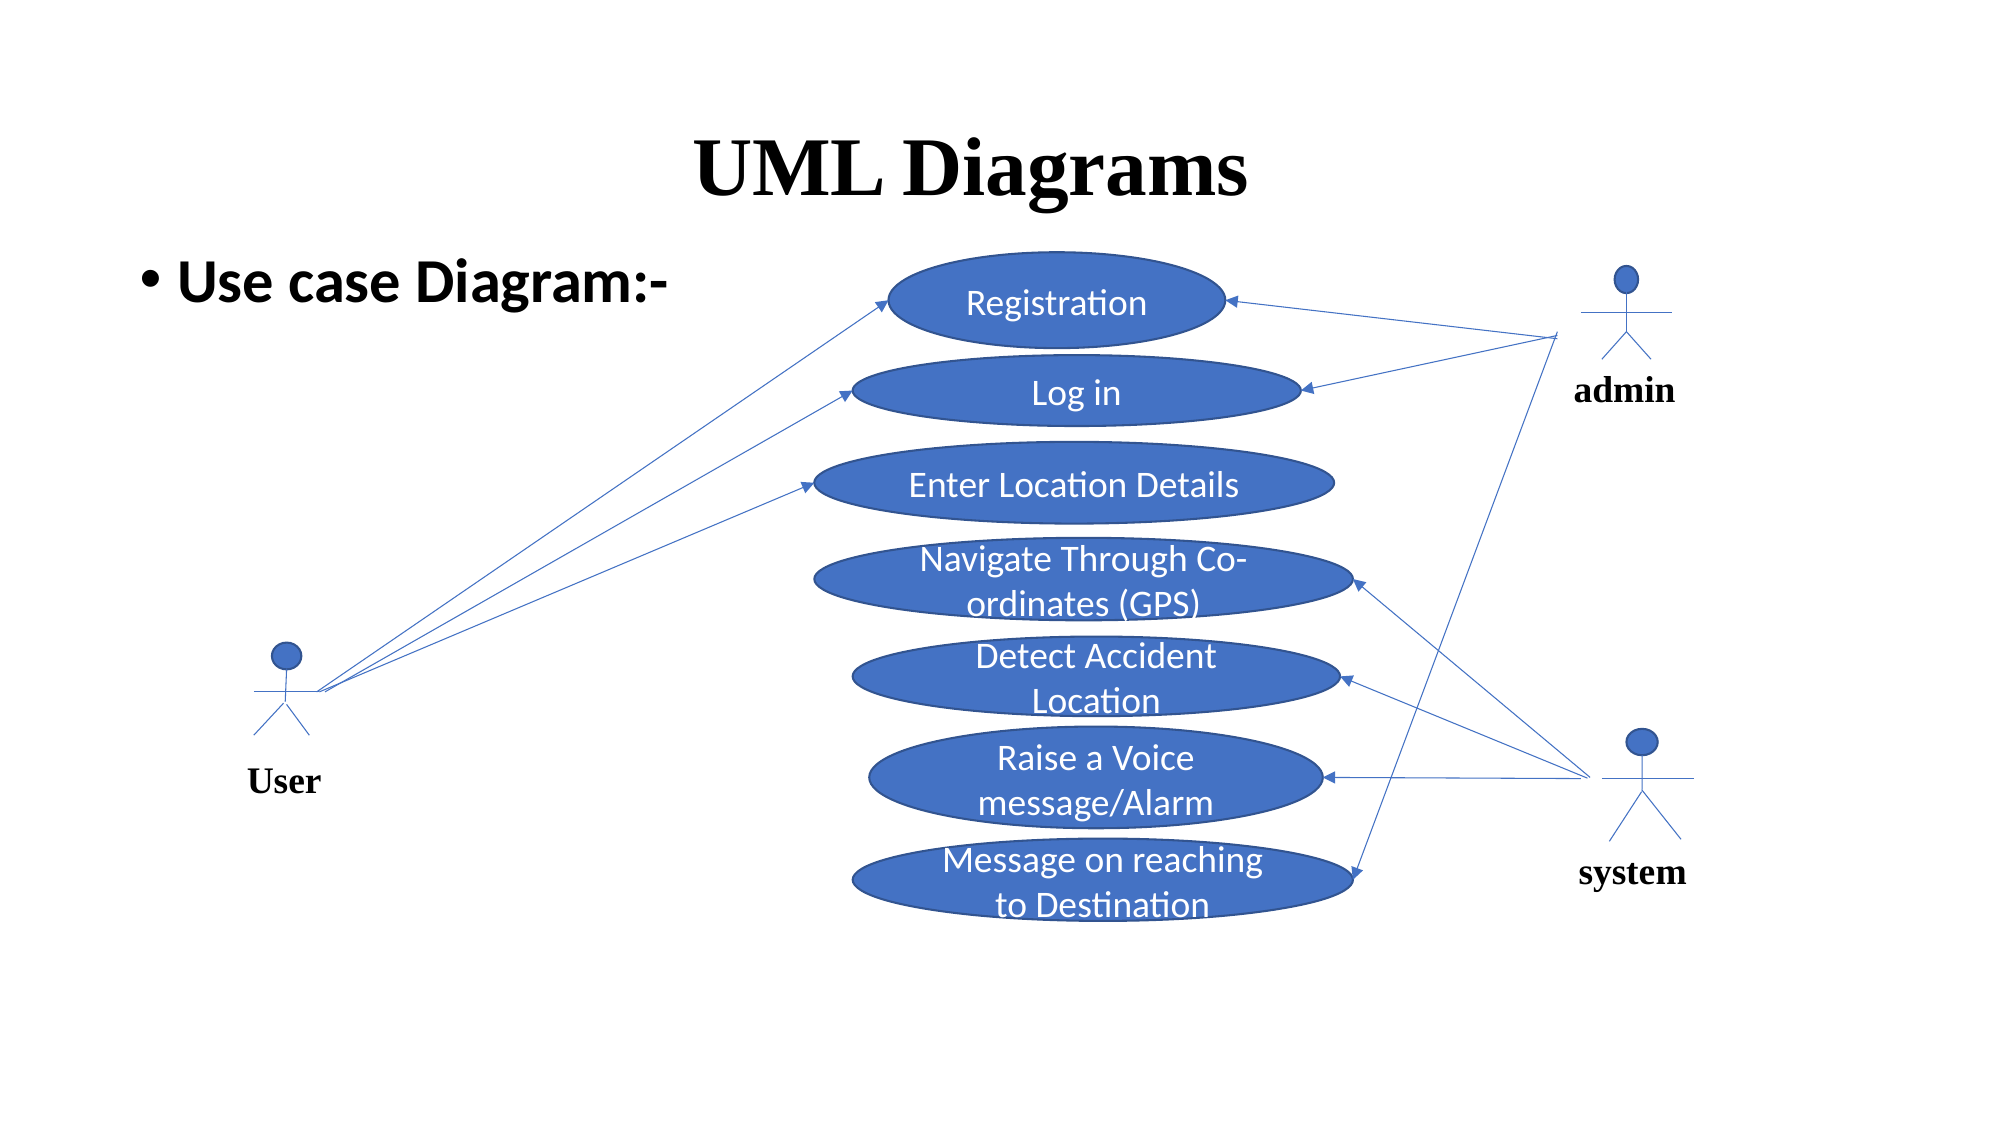

# UML Diagrams
Use case Diagram:-
Registration

Log in
admin
Enter Location Details
Navigate Through Co-ordinates (GPS)
Detect Accident Location

Raise a Voice message/Alarm

User
Message on reaching to Destination
system